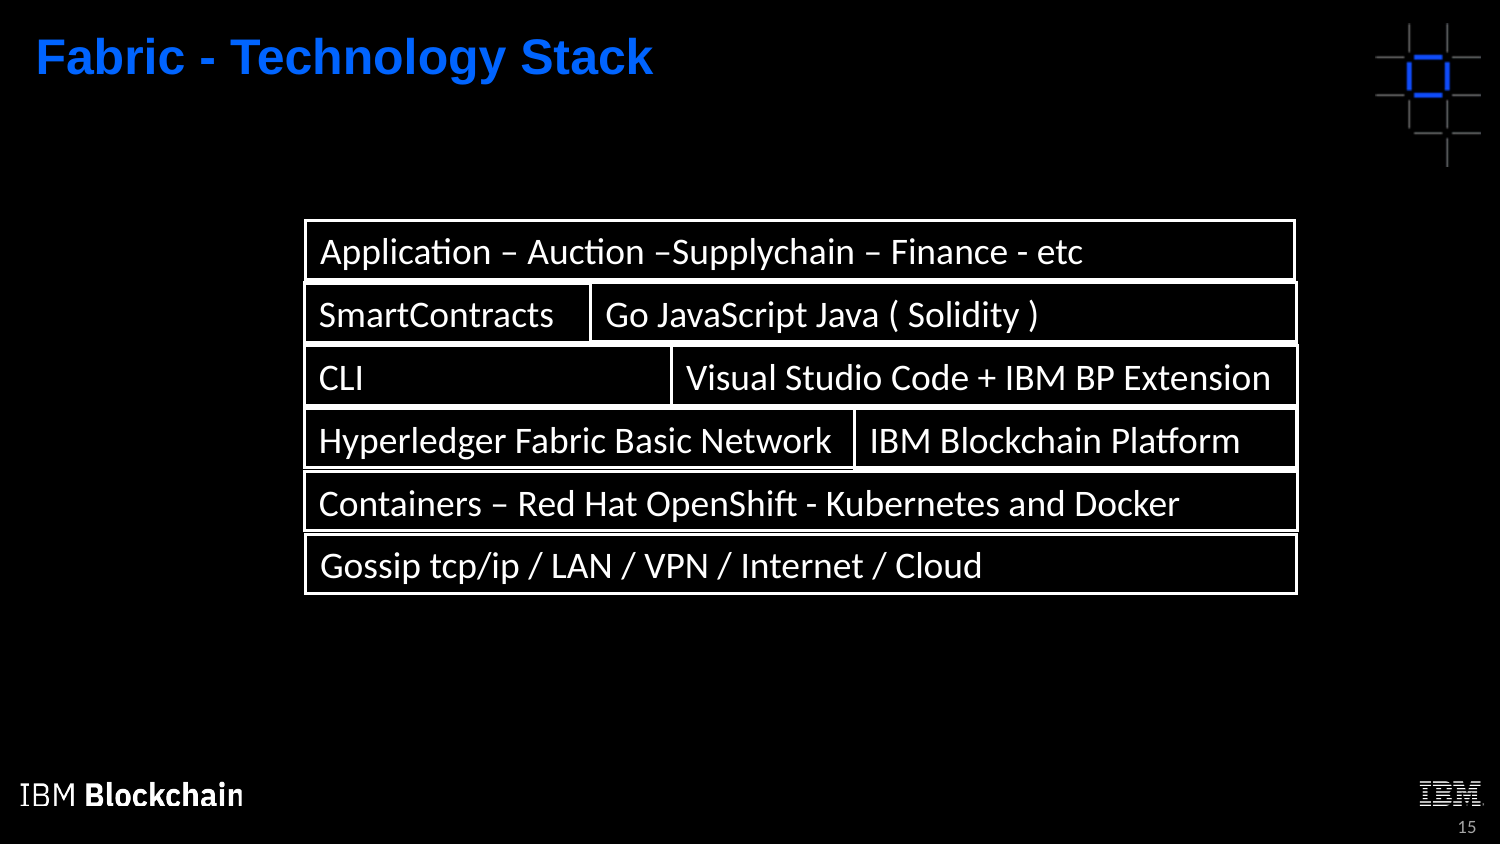

Fabric - Technology Stack
Application – Auction –Supplychain – Finance - etc
Go JavaScript Java ( Solidity )
SmartContracts
CLI
Visual Studio Code + IBM BP Extension
Hyperledger Fabric Basic Network
IBM Blockchain Platform
Containers – Red Hat OpenShift - Kubernetes and Docker
Gossip tcp/ip / LAN / VPN / Internet / Cloud